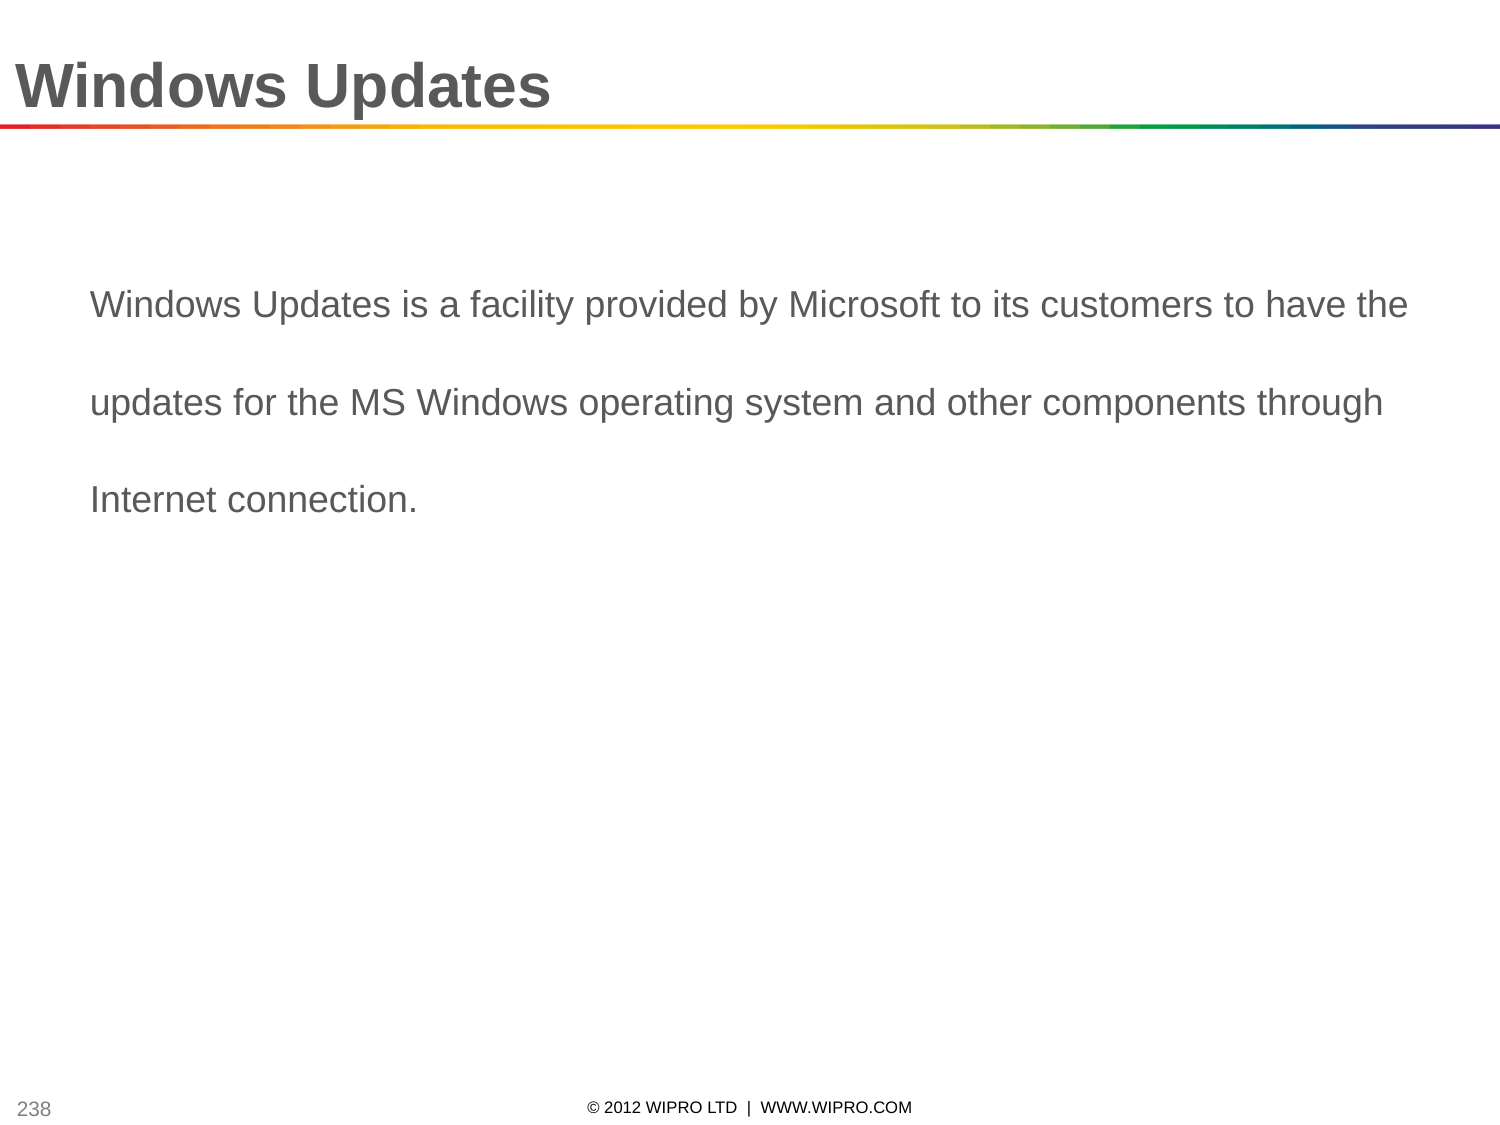

Windows Updates
Windows Updates is a facility provided by Microsoft to its customers to have the
updates for the MS Windows operating system and other components through
Internet connection.